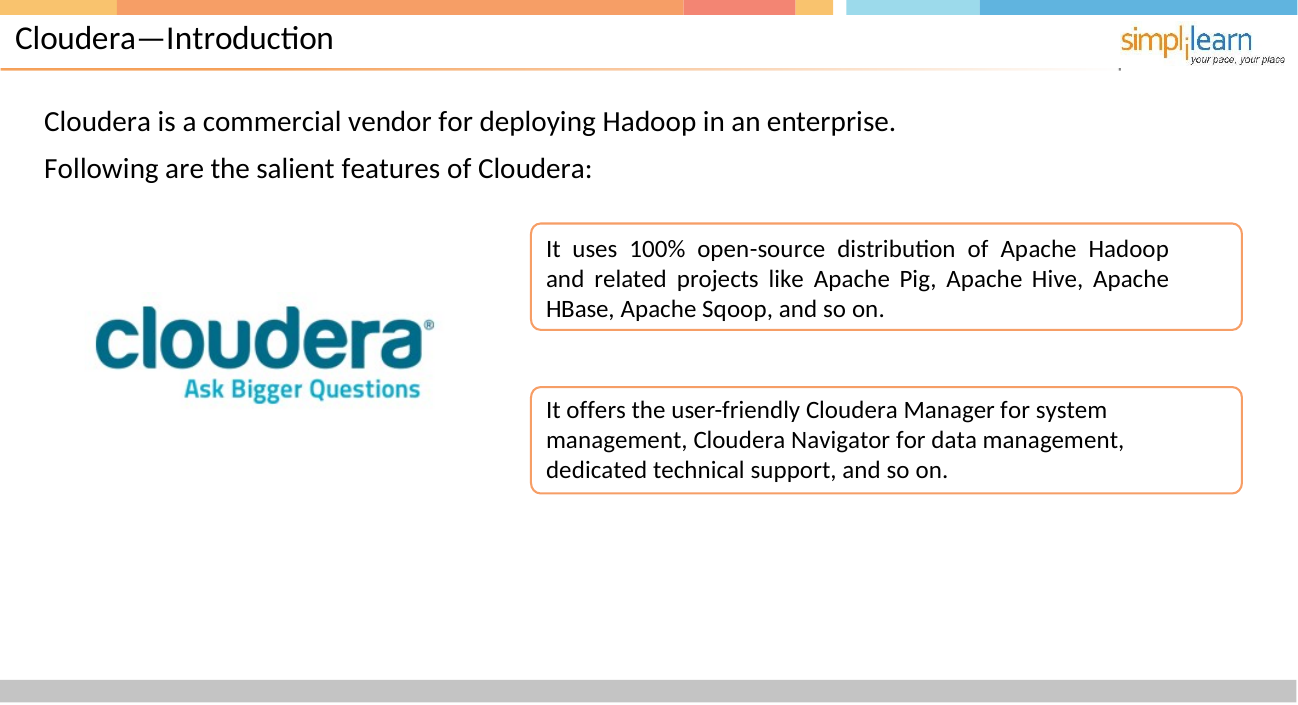

# Cloudera—Introduction

Cloudera is a commercial vendor for deploying Hadoop in an enterprise.
Following are the salient features of Cloudera:

It uses 100% open-source distribution of Apache Hadoop and related projects like Apache Pig, Apache Hive, Apache HBase, Apache Sqoop, and so on.

It offers the user-friendly Cloudera Manager for system management, Cloudera Navigator for data management, dedicated technical support, and so on.